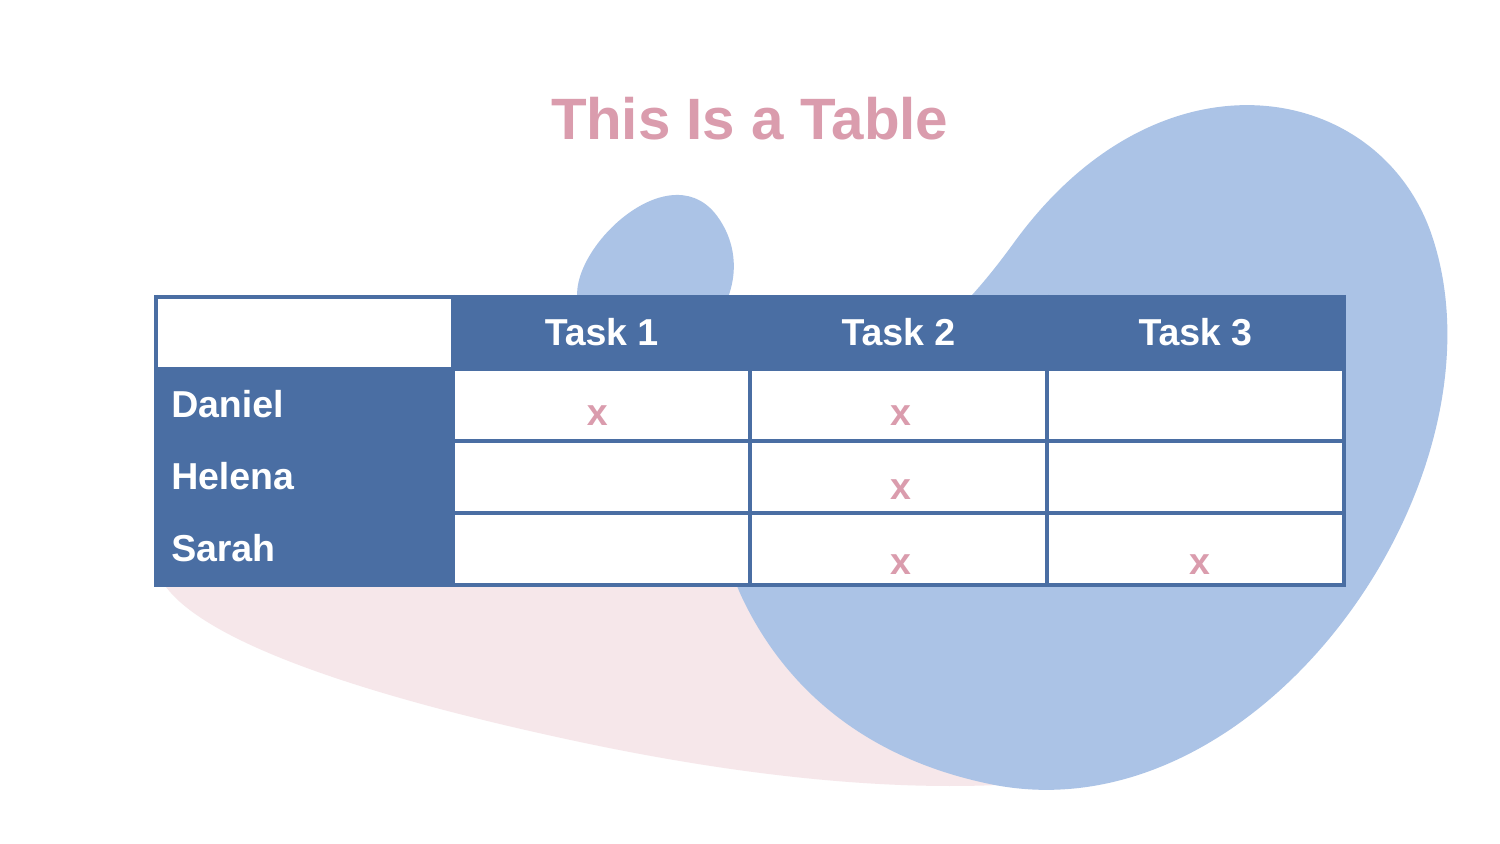

# This Is a Table
|  | Task 1 | Task 2 | Task 3 |
| --- | --- | --- | --- |
| Daniel |  |  |  |
| Helena |  |  |  |
| Sarah |  |  |  |
x
x
x
x
x